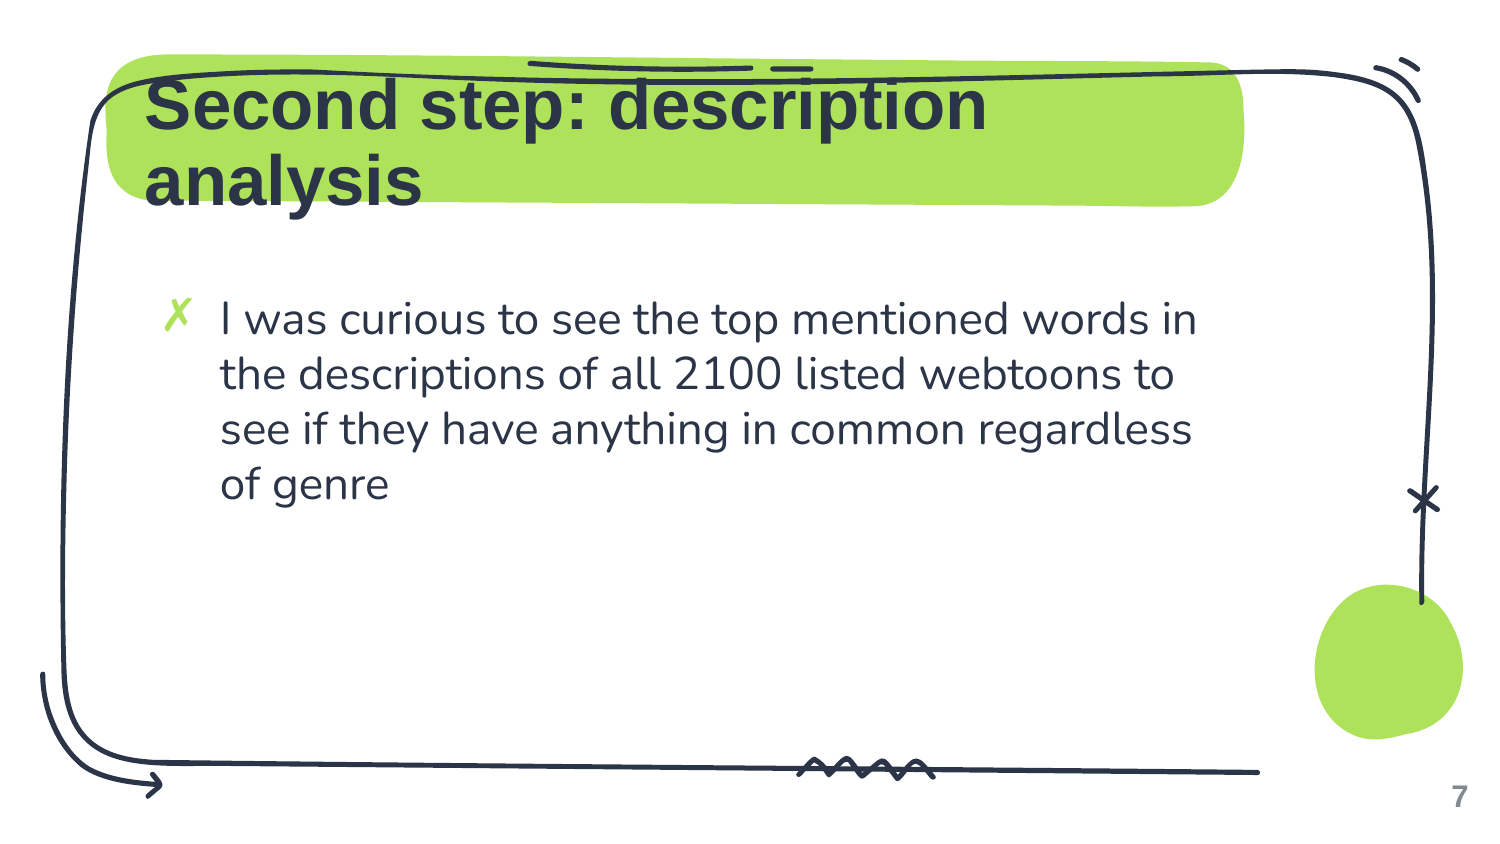

# Second step: description analysis
I was curious to see the top mentioned words in the descriptions of all 2100 listed webtoons to see if they have anything in common regardless of genre

7